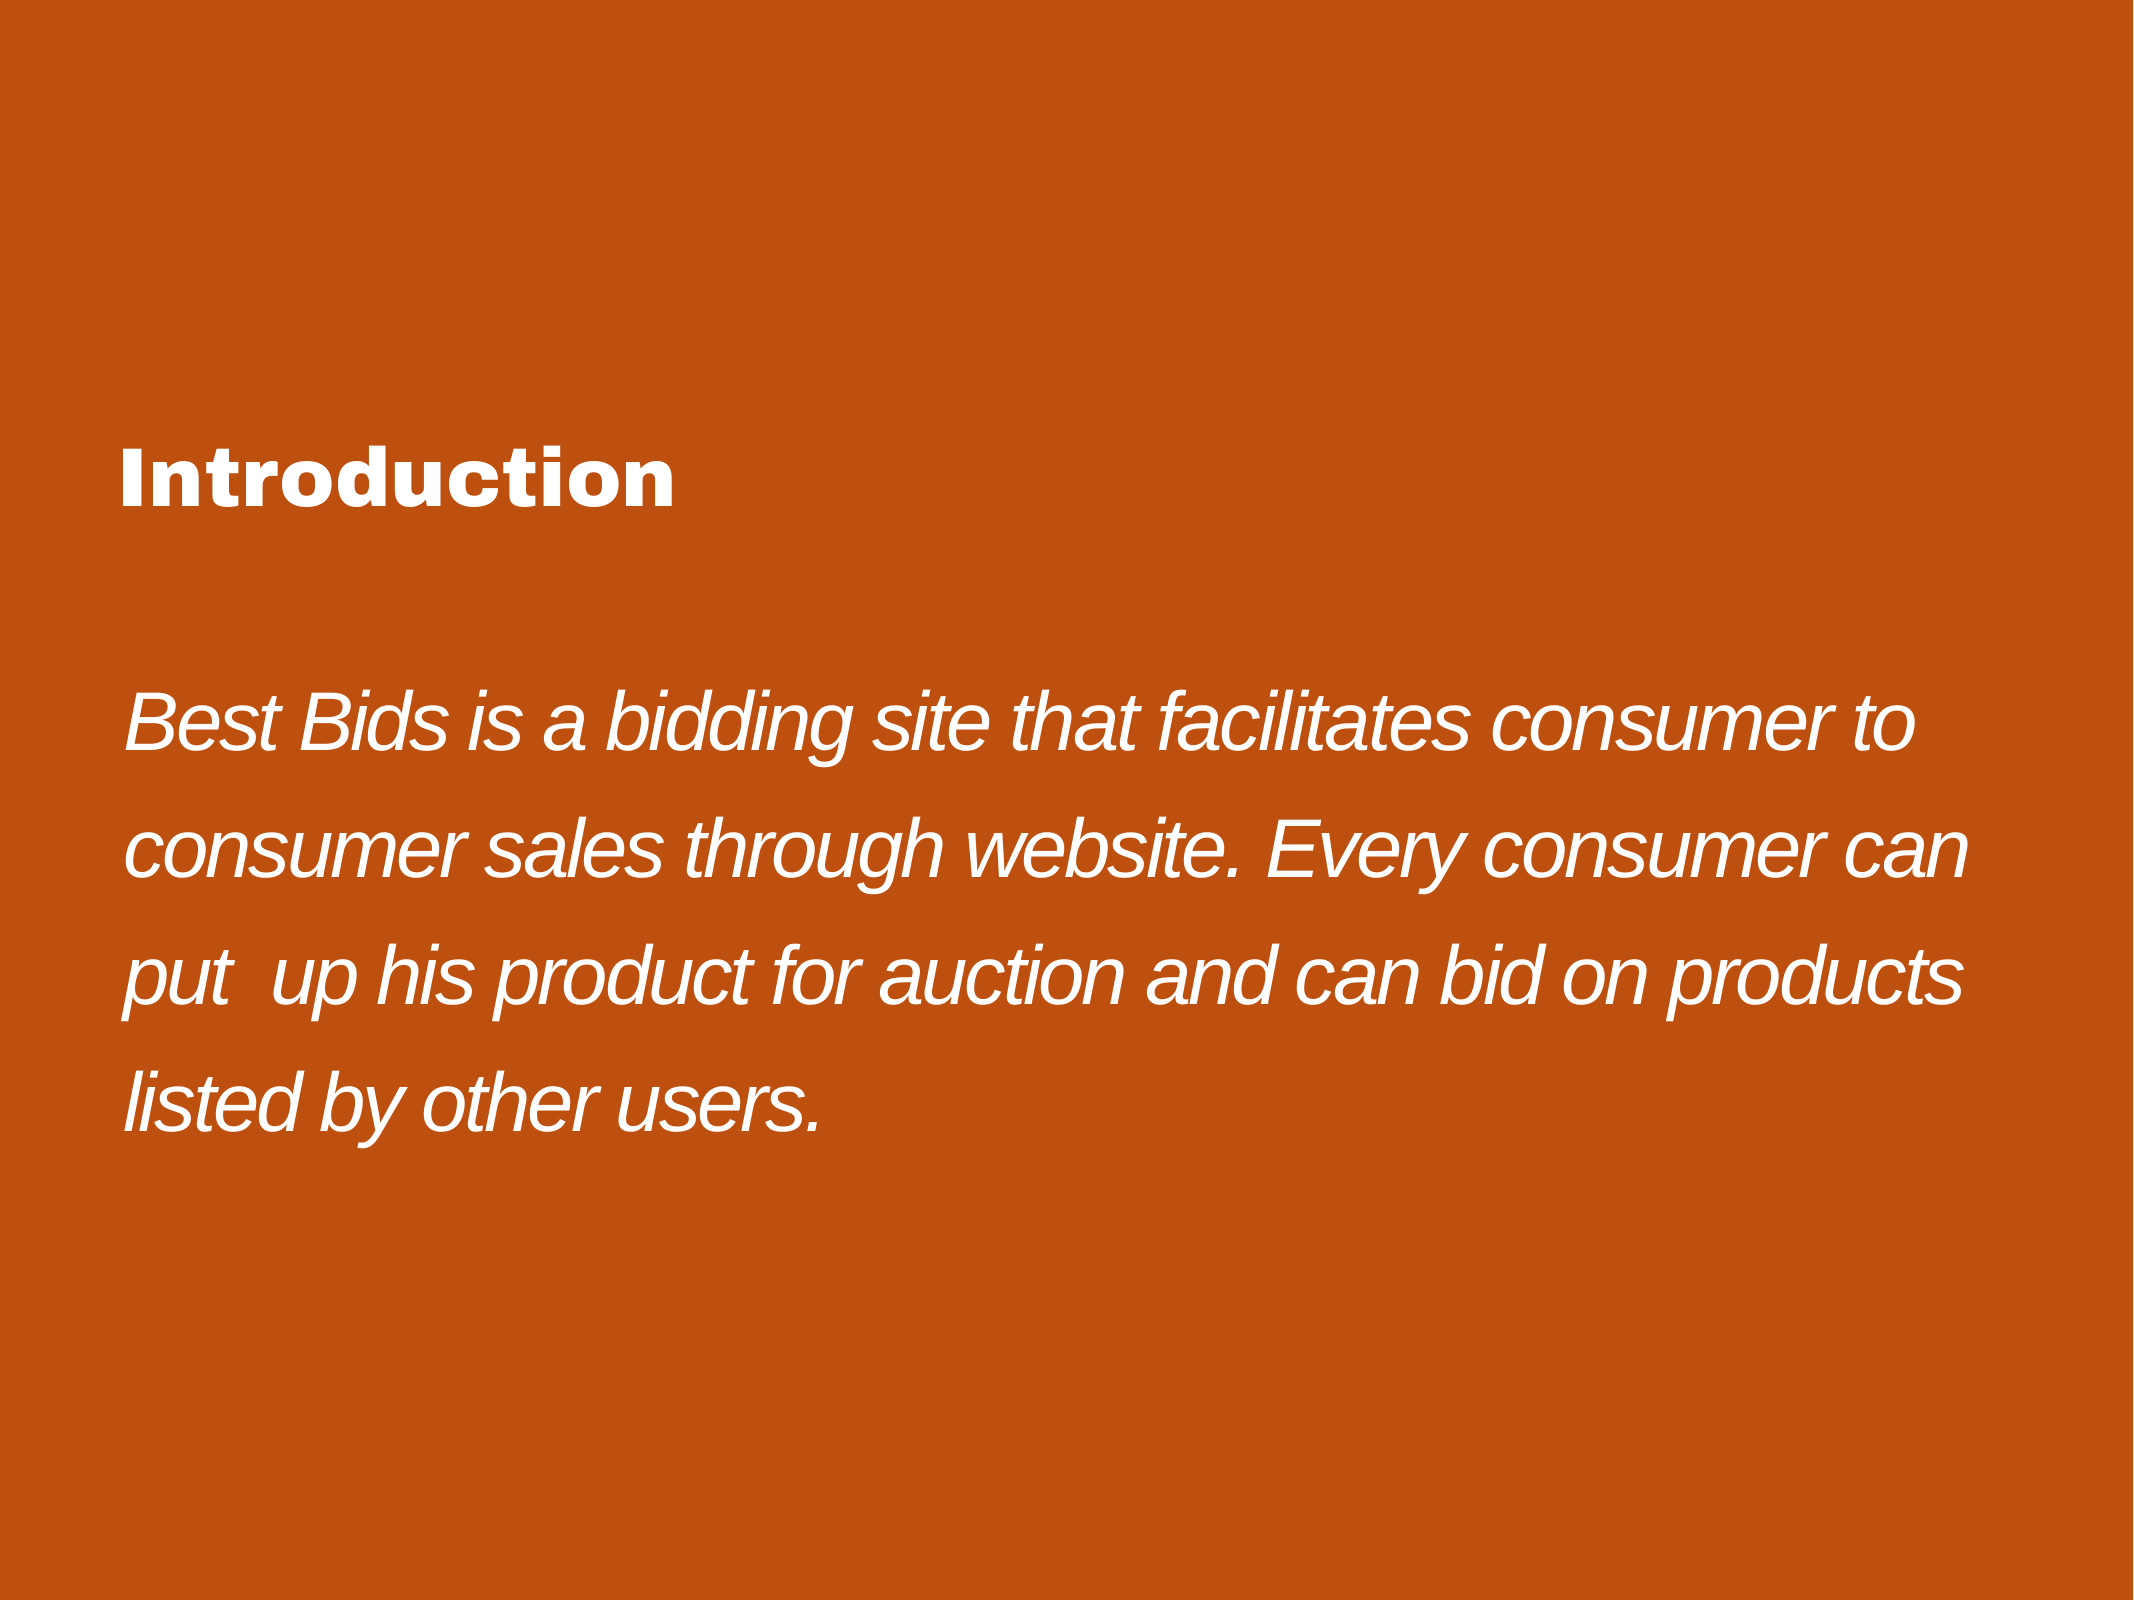

Introduction
Best Bids is a bidding site that facilitates consumer to  consumer sales through website. Every consumer can put  up his product for auction and can bid on products  listed by other users.